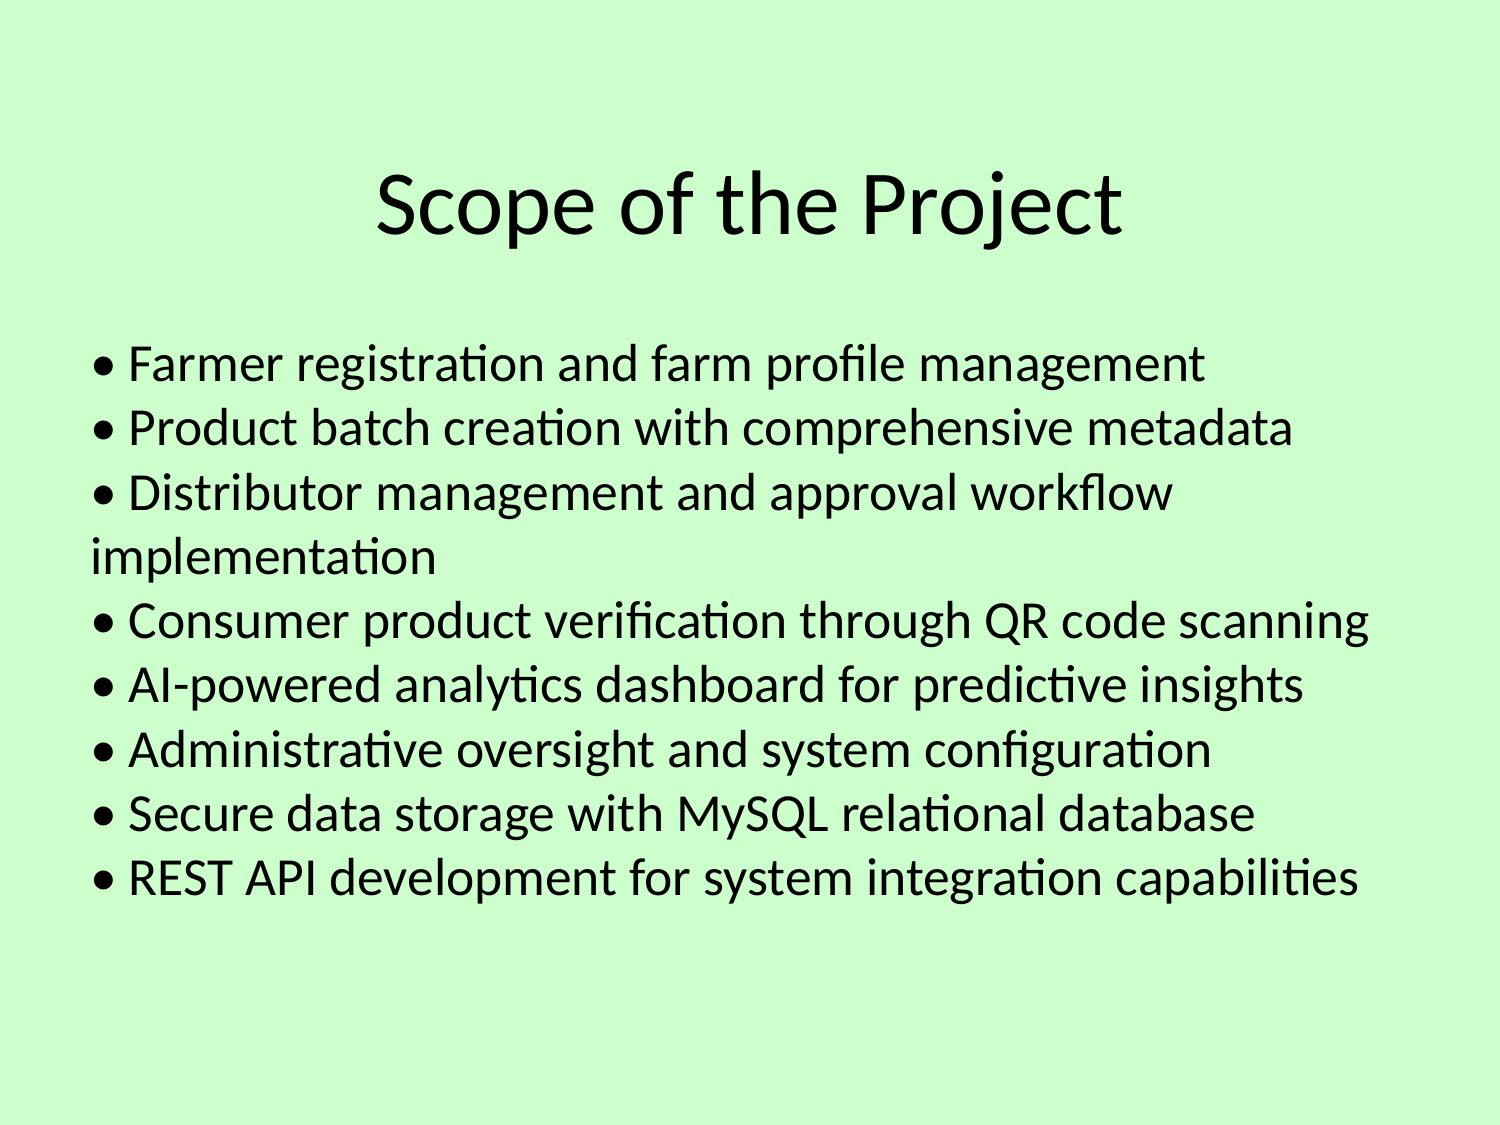

# Scope of the Project

• Farmer registration and farm profile management
• Product batch creation with comprehensive metadata
• Distributor management and approval workflow implementation
• Consumer product verification through QR code scanning
• AI-powered analytics dashboard for predictive insights
• Administrative oversight and system configuration
• Secure data storage with MySQL relational database
• REST API development for system integration capabilities